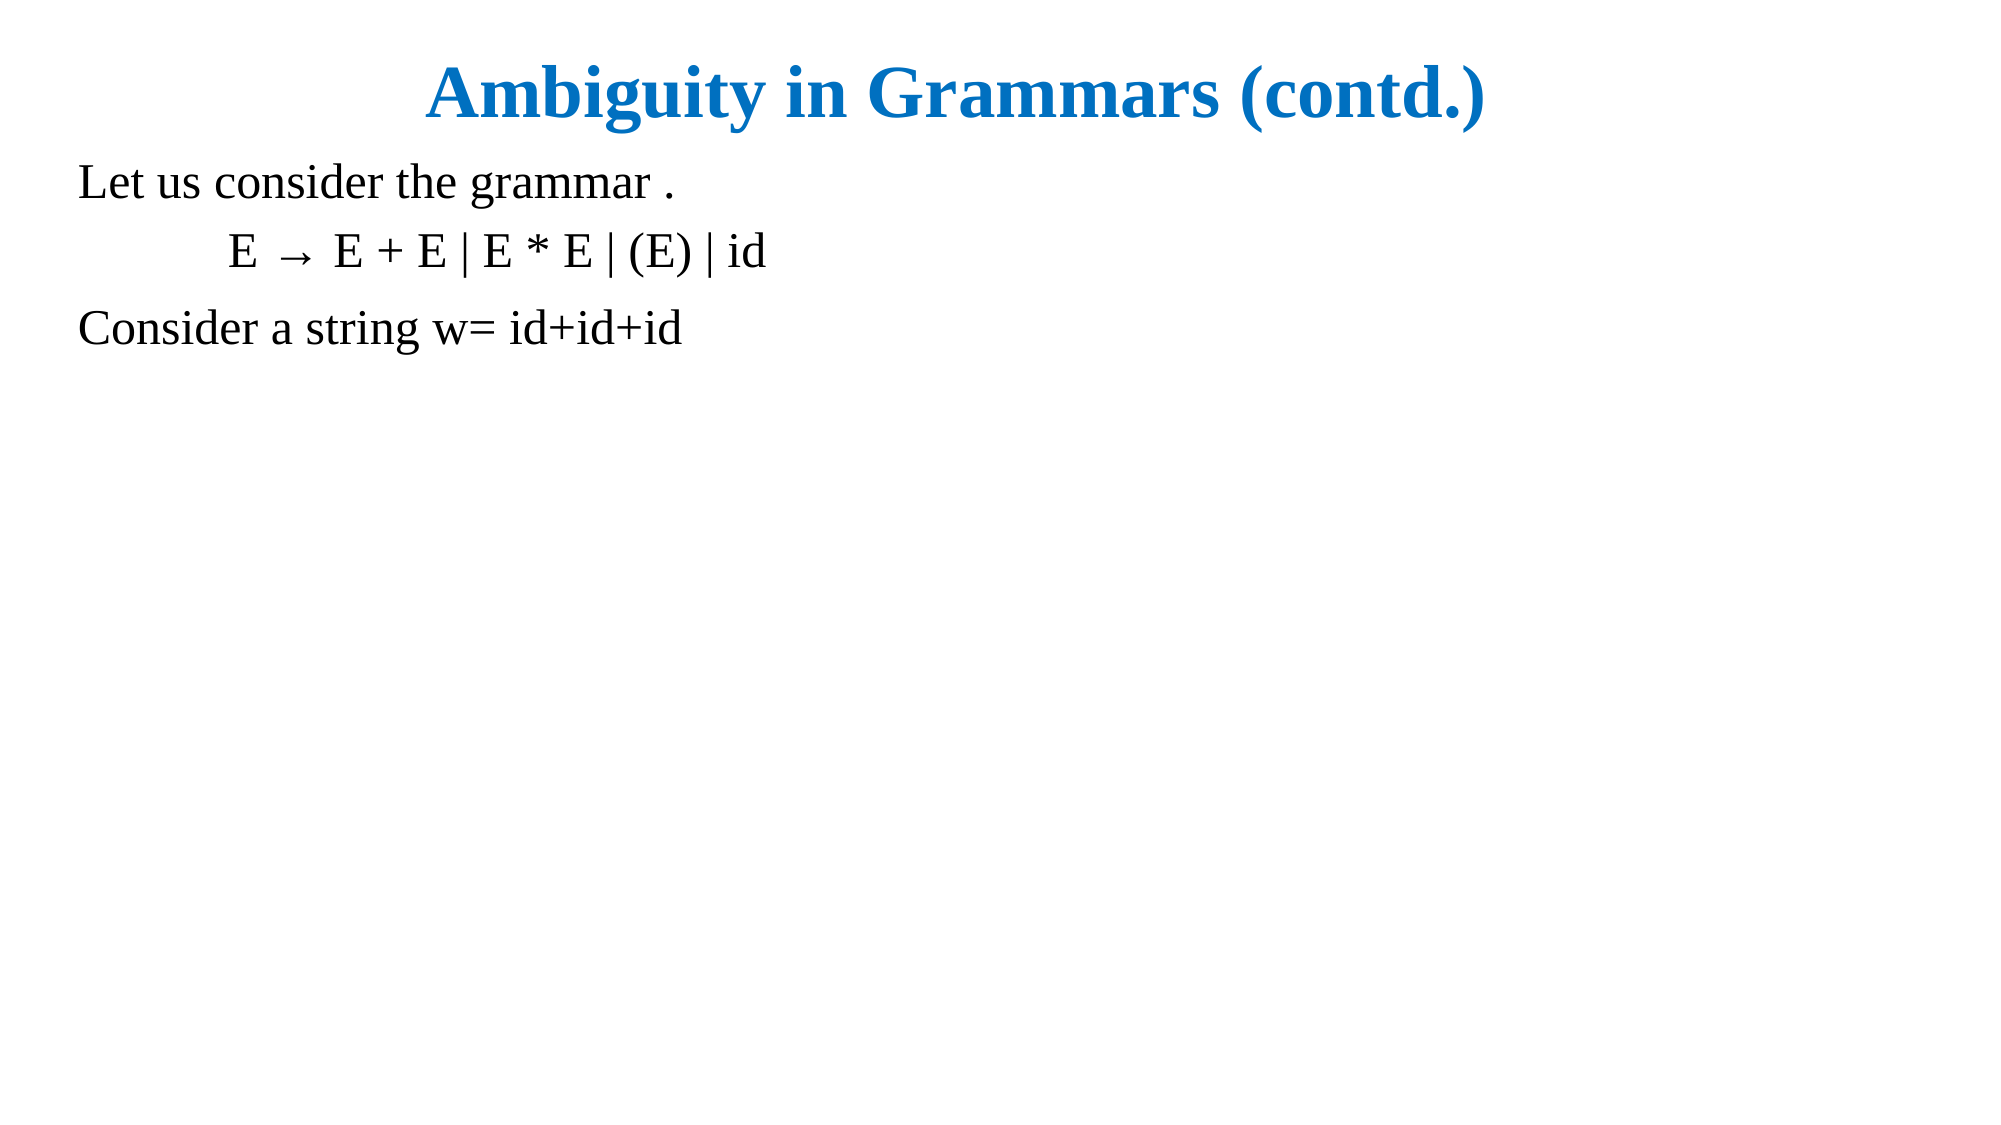

# Ambiguity in Grammars (contd.)
Let us consider the grammar .
	E → E + E | E * E | (E) | id
Consider a string w= id+id+id